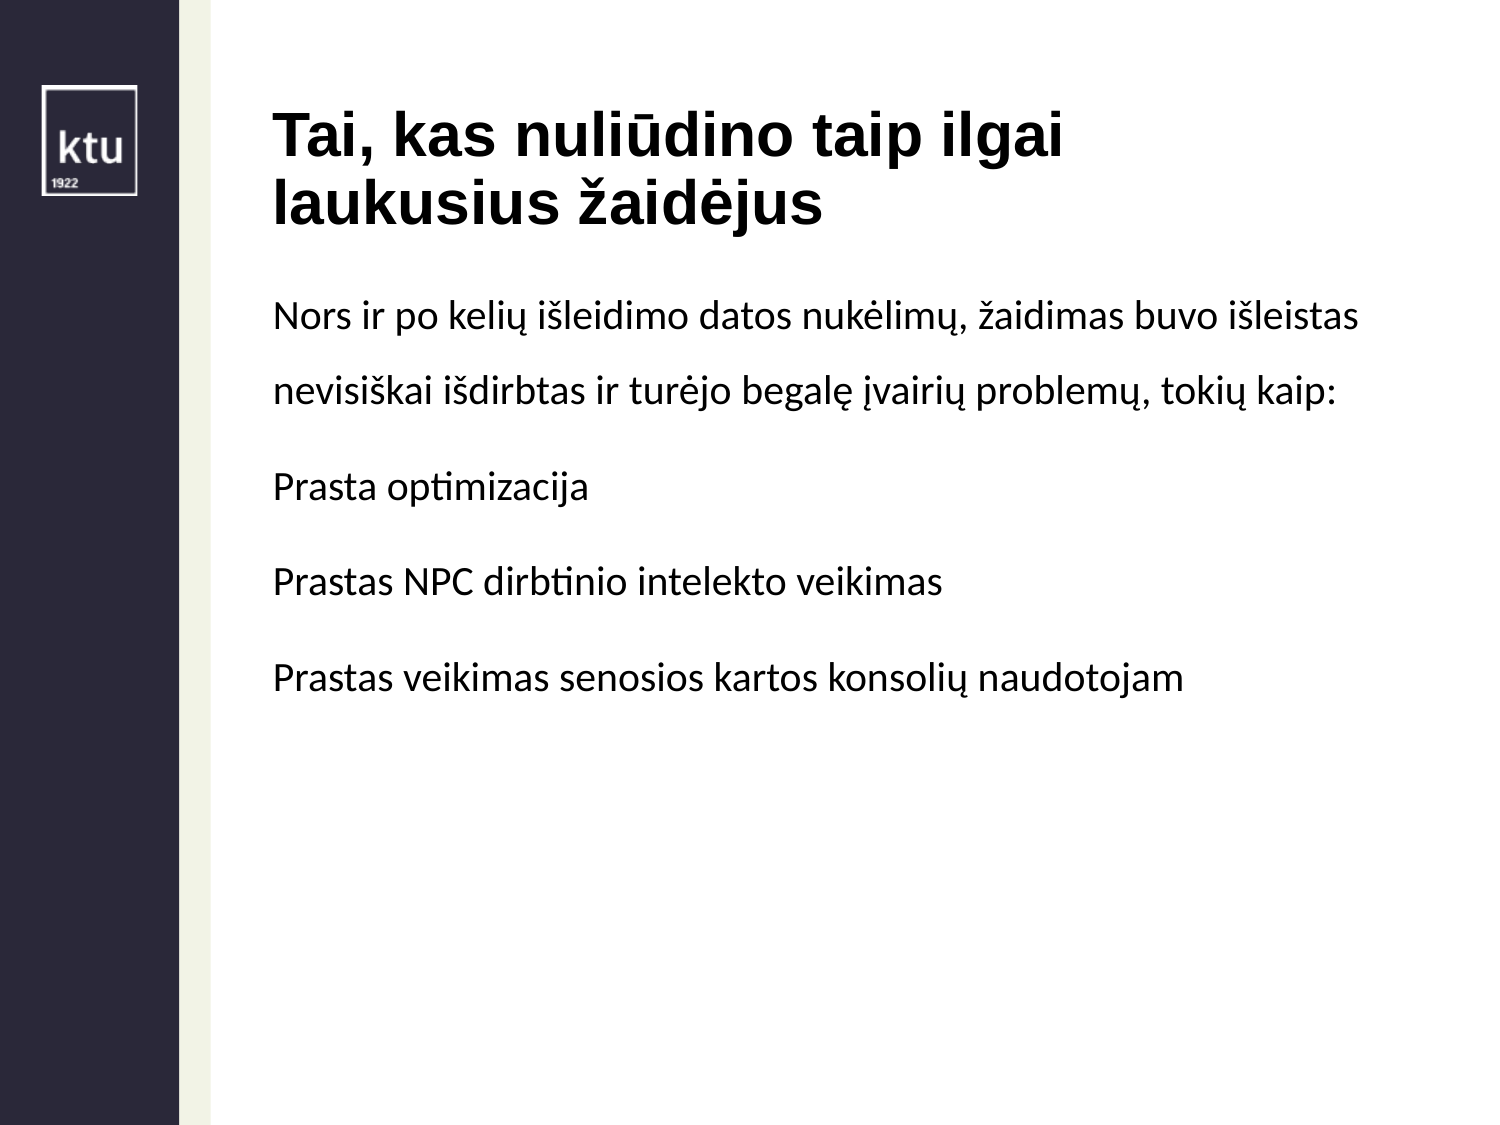

Tai, kas nuliūdino taip ilgai laukusius žaidėjus
Nors ir po kelių išleidimo datos nukėlimų, žaidimas buvo išleistas nevisiškai išdirbtas ir turėjo begalę įvairių problemų, tokių kaip:
Prasta optimizacija
Prastas NPC dirbtinio intelekto veikimas
Prastas veikimas senosios kartos konsolių naudotojam